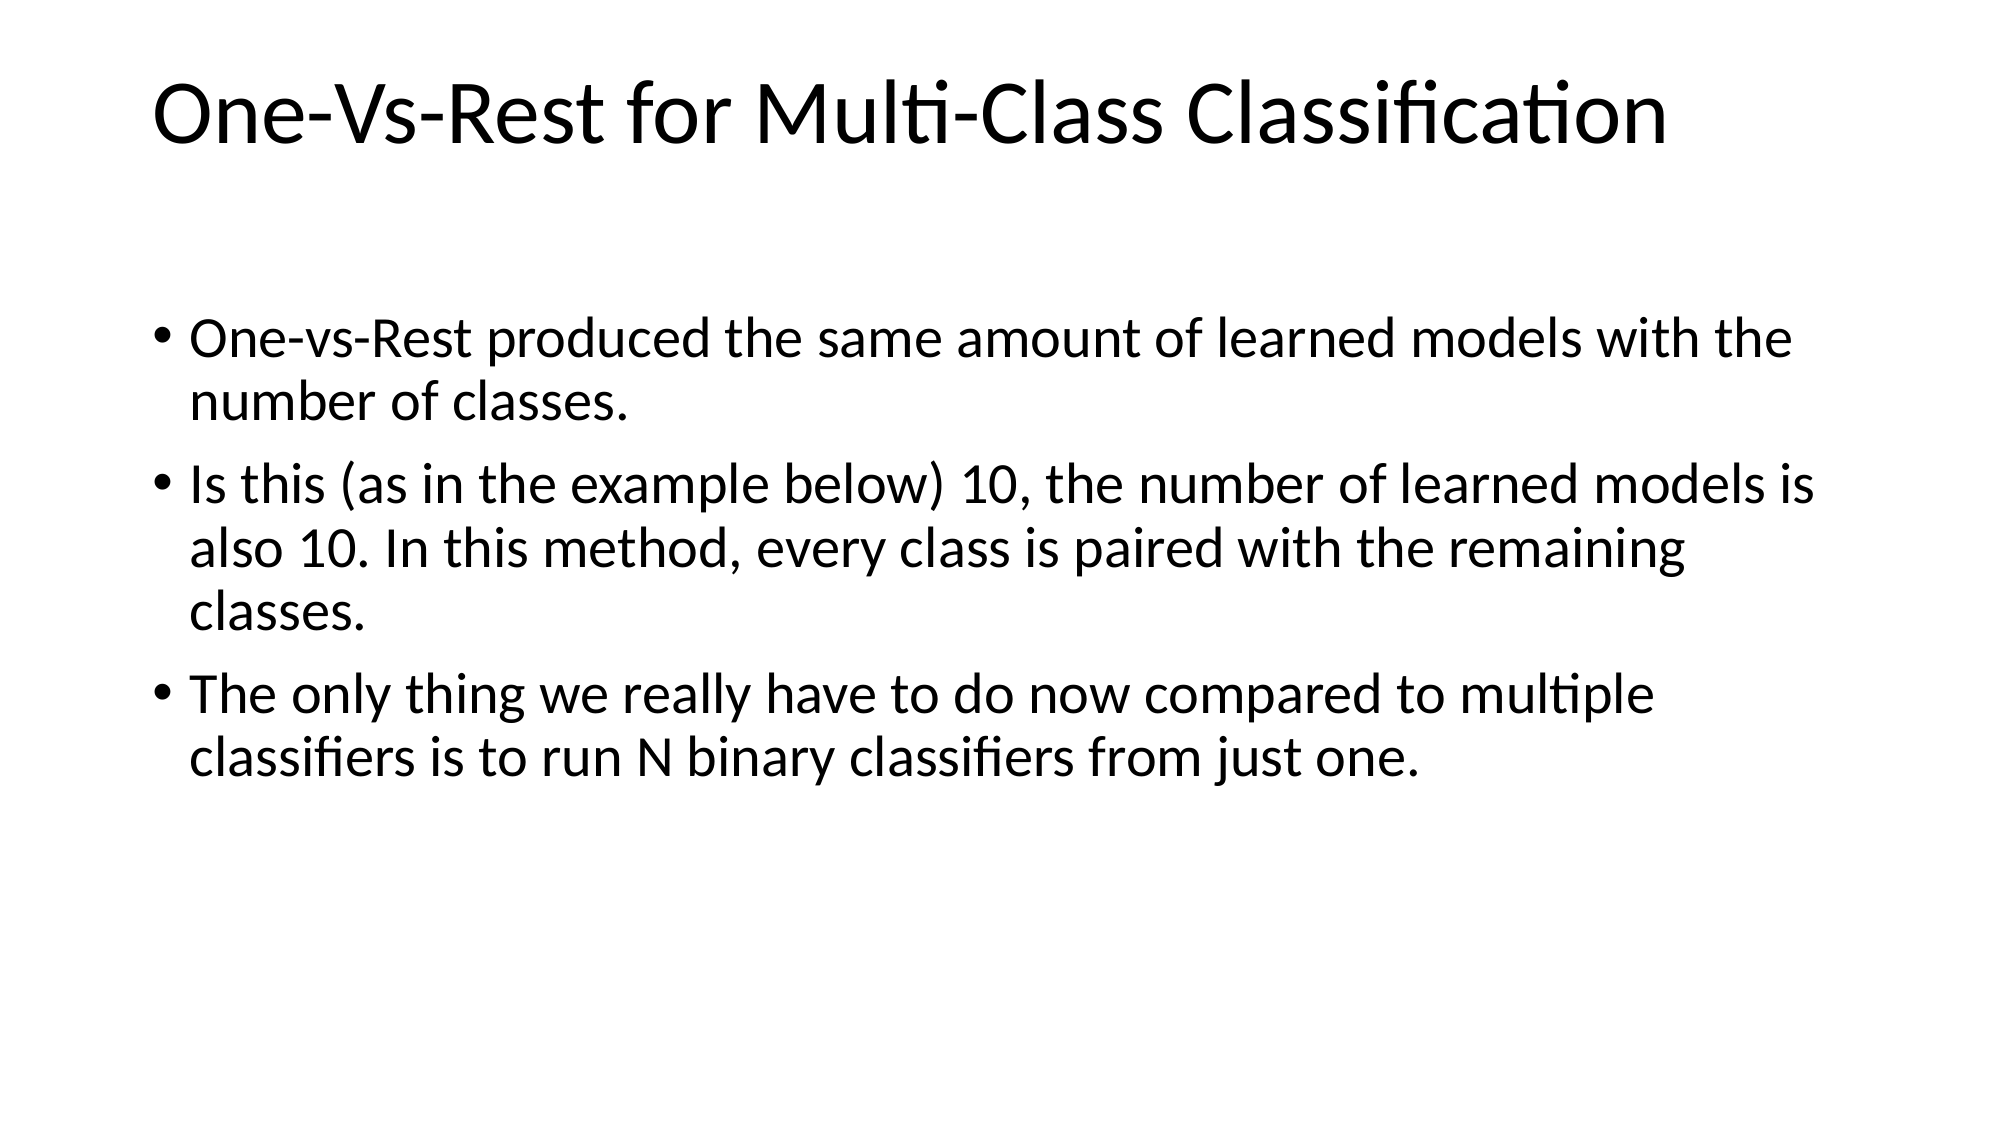

# One-Vs-Rest for Multi-Class Classification
One-vs-Rest produced the same amount of learned models with the number of classes.
Is this (as in the example below) 10, the number of learned models is also 10. In this method, every class is paired with the remaining classes.
The only thing we really have to do now compared to multiple classifiers is to run N binary classifiers from just one.